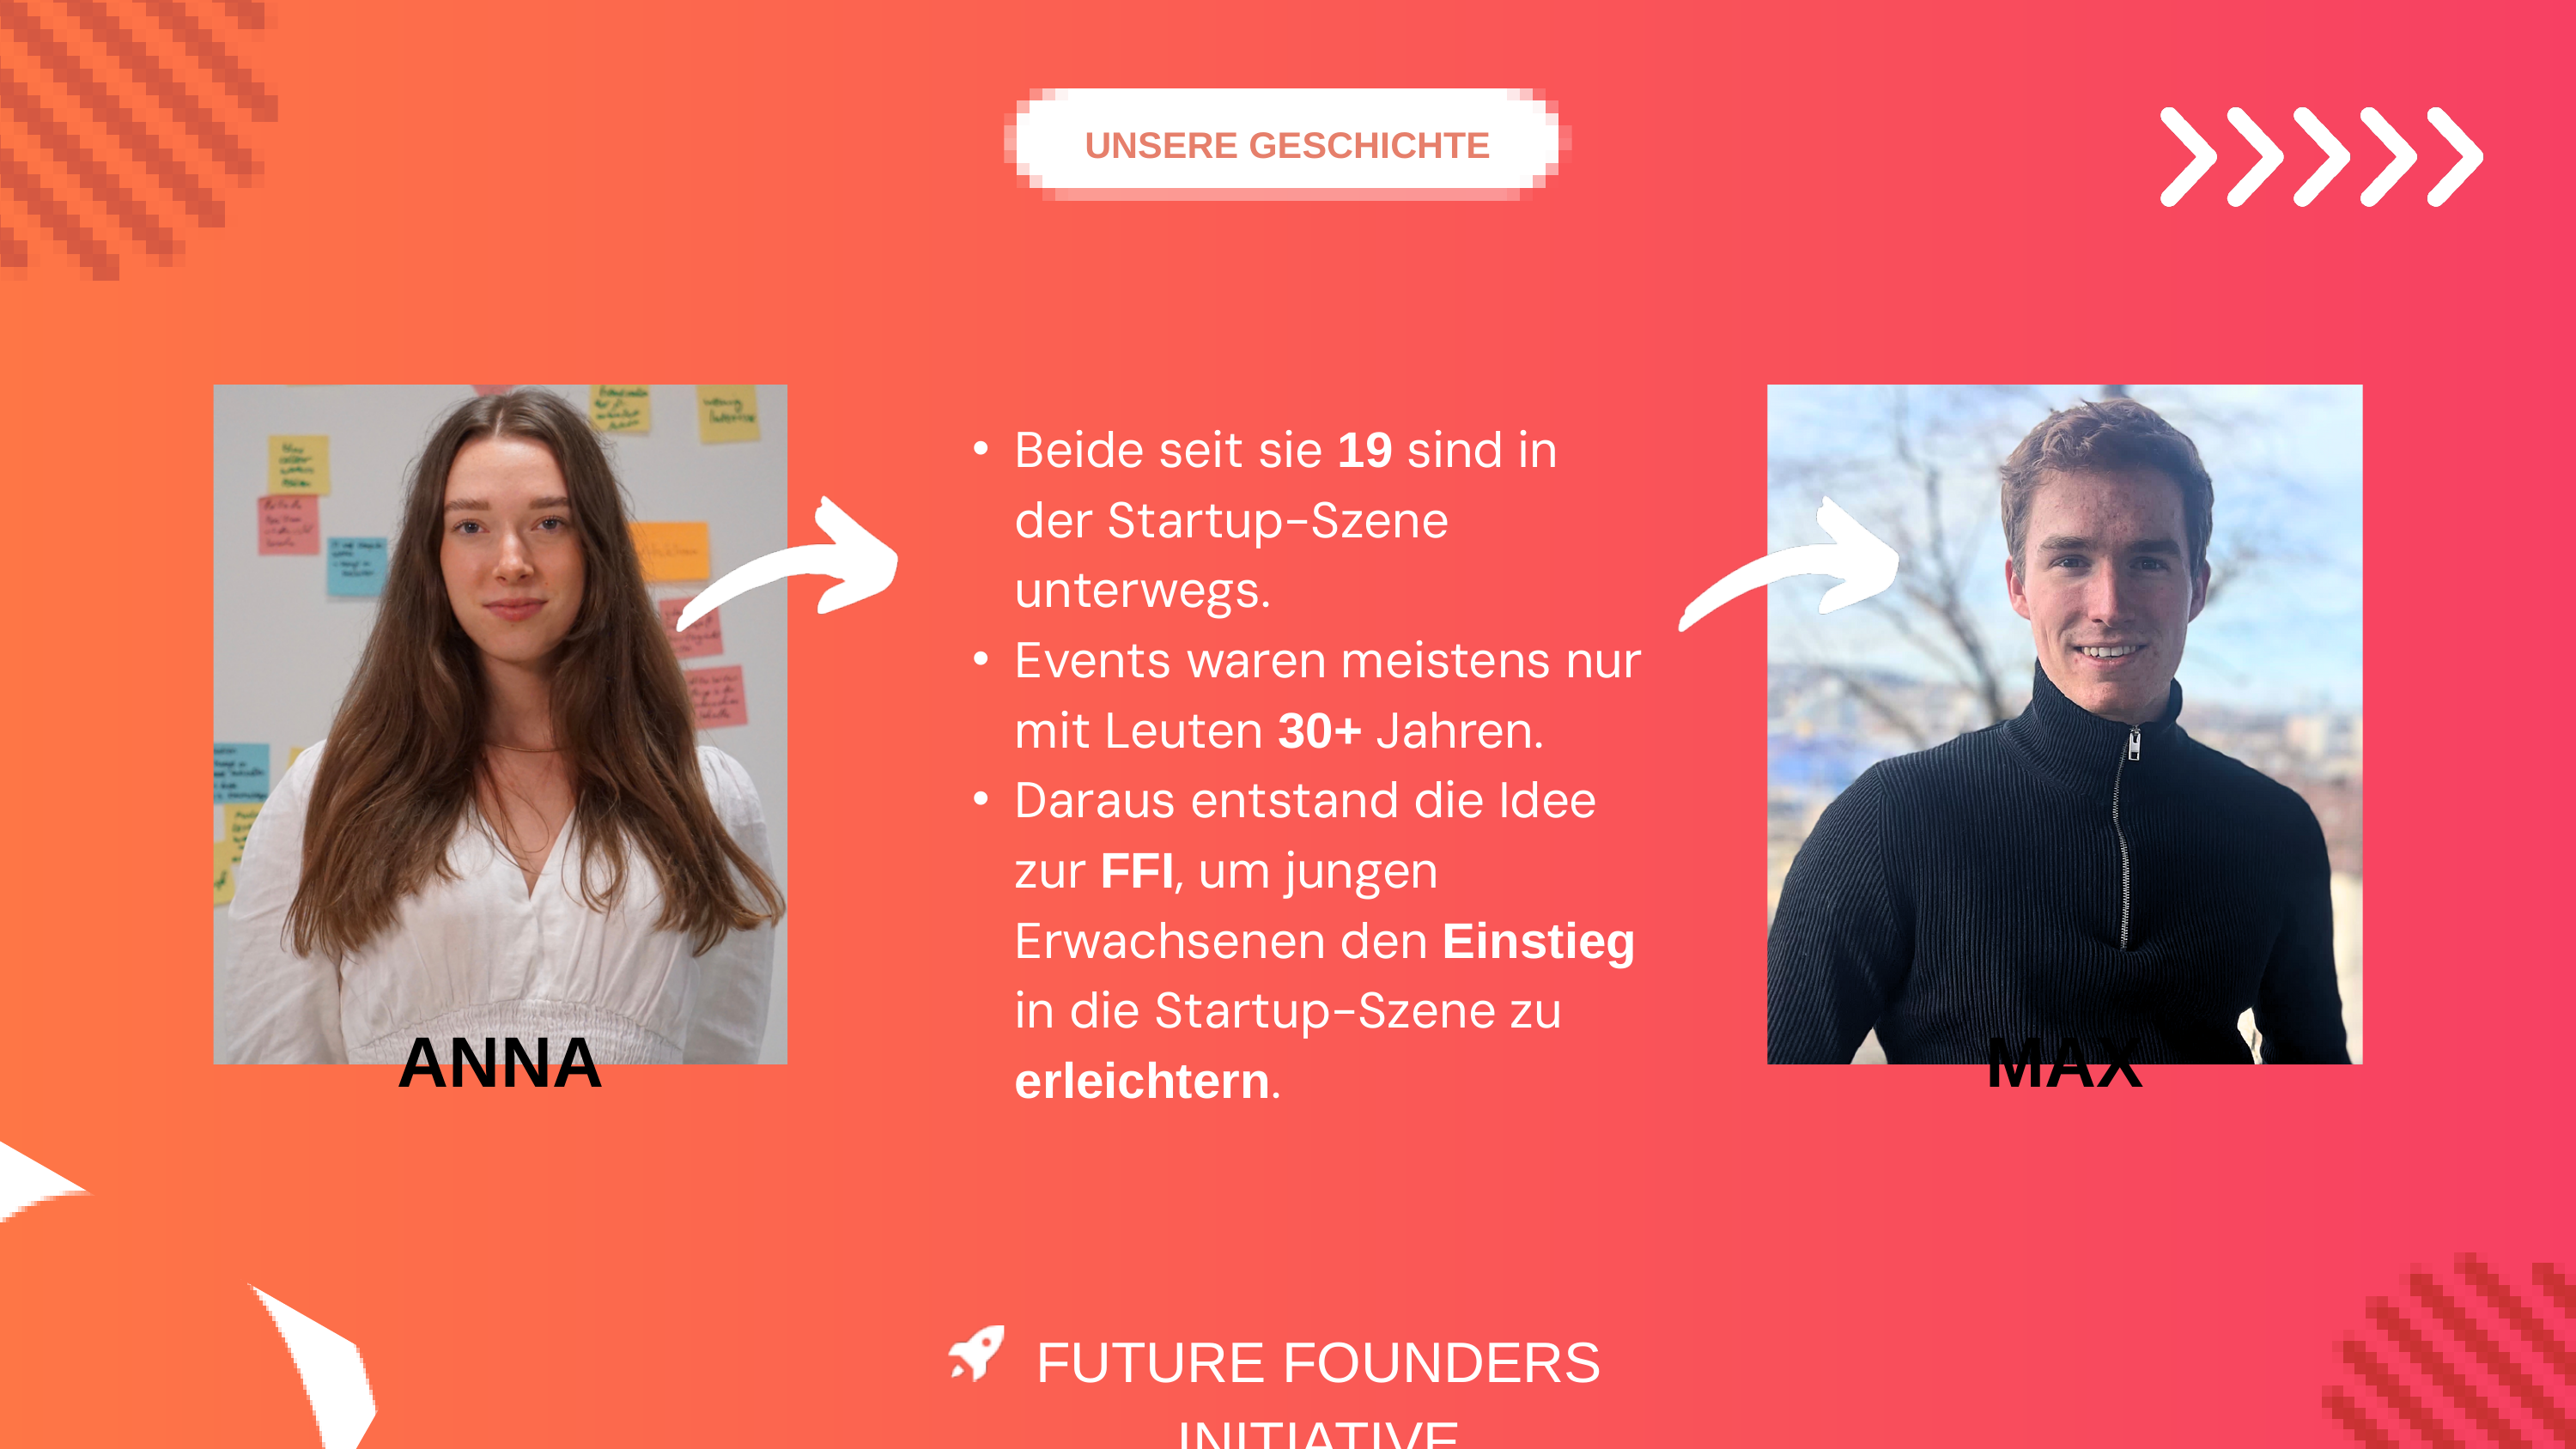

UNSERE GESCHICHTE

Beide seit sie 19 sind in der Startup-Szene unterwegs.
Events waren meistens nur mit Leuten 30+ Jahren.
Daraus entstand die Idee zur FFI, um jungen Erwachsenen den Einstieg in die Startup-Szene zu erleichtern.

ANNA
MAX

FUTURE FOUNDERS INITIATIVE